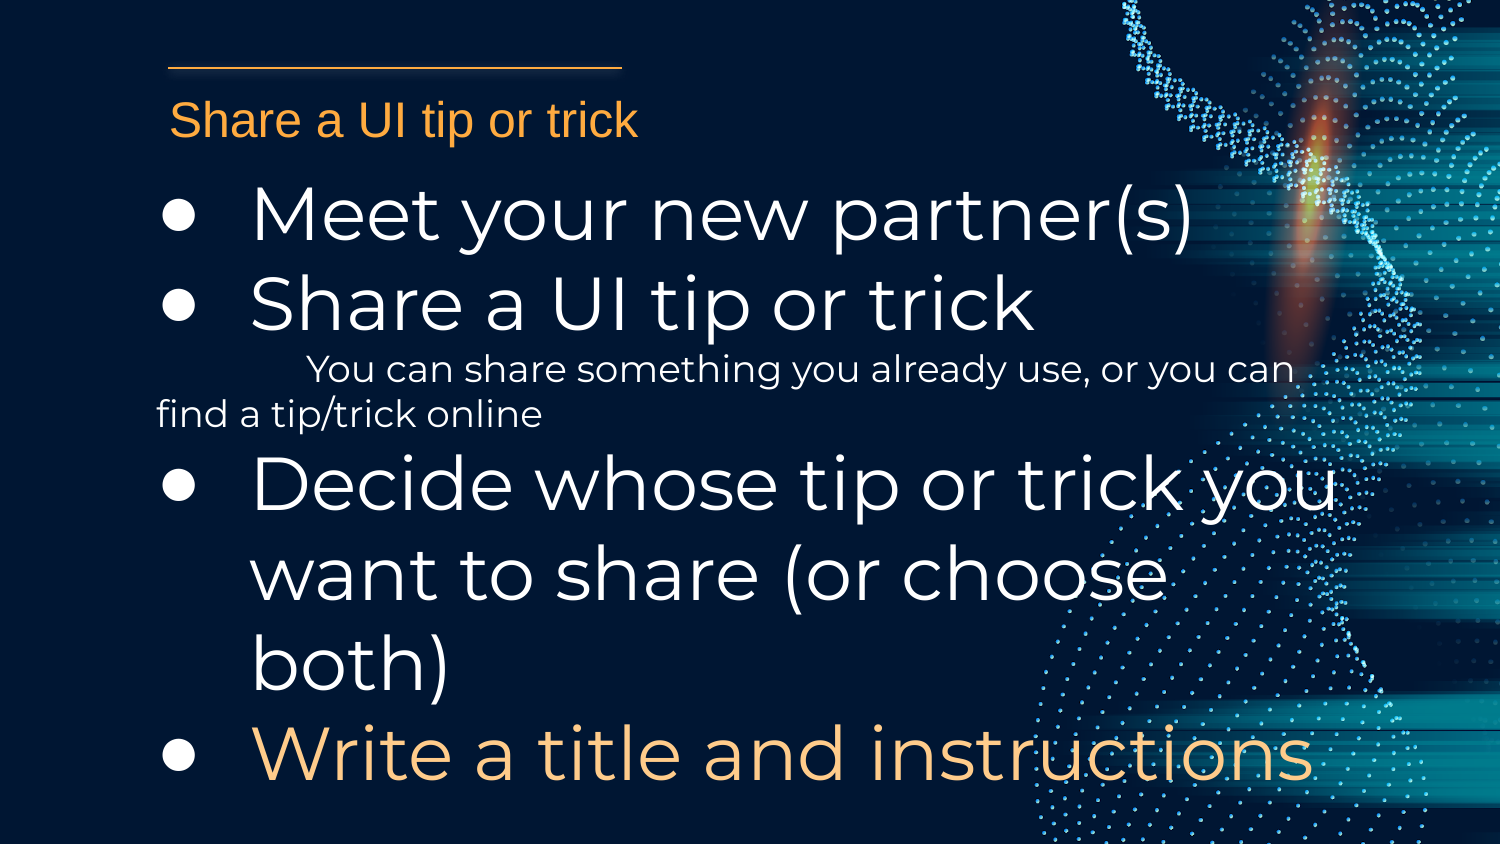

# Share a UI tip or trick
Meet your new partner(s)
Share a UI tip or trick
	You can share something you already use, or you can 	find a tip/trick online
Decide whose tip or trick you want to share (or choose both)
Write a title and instructions